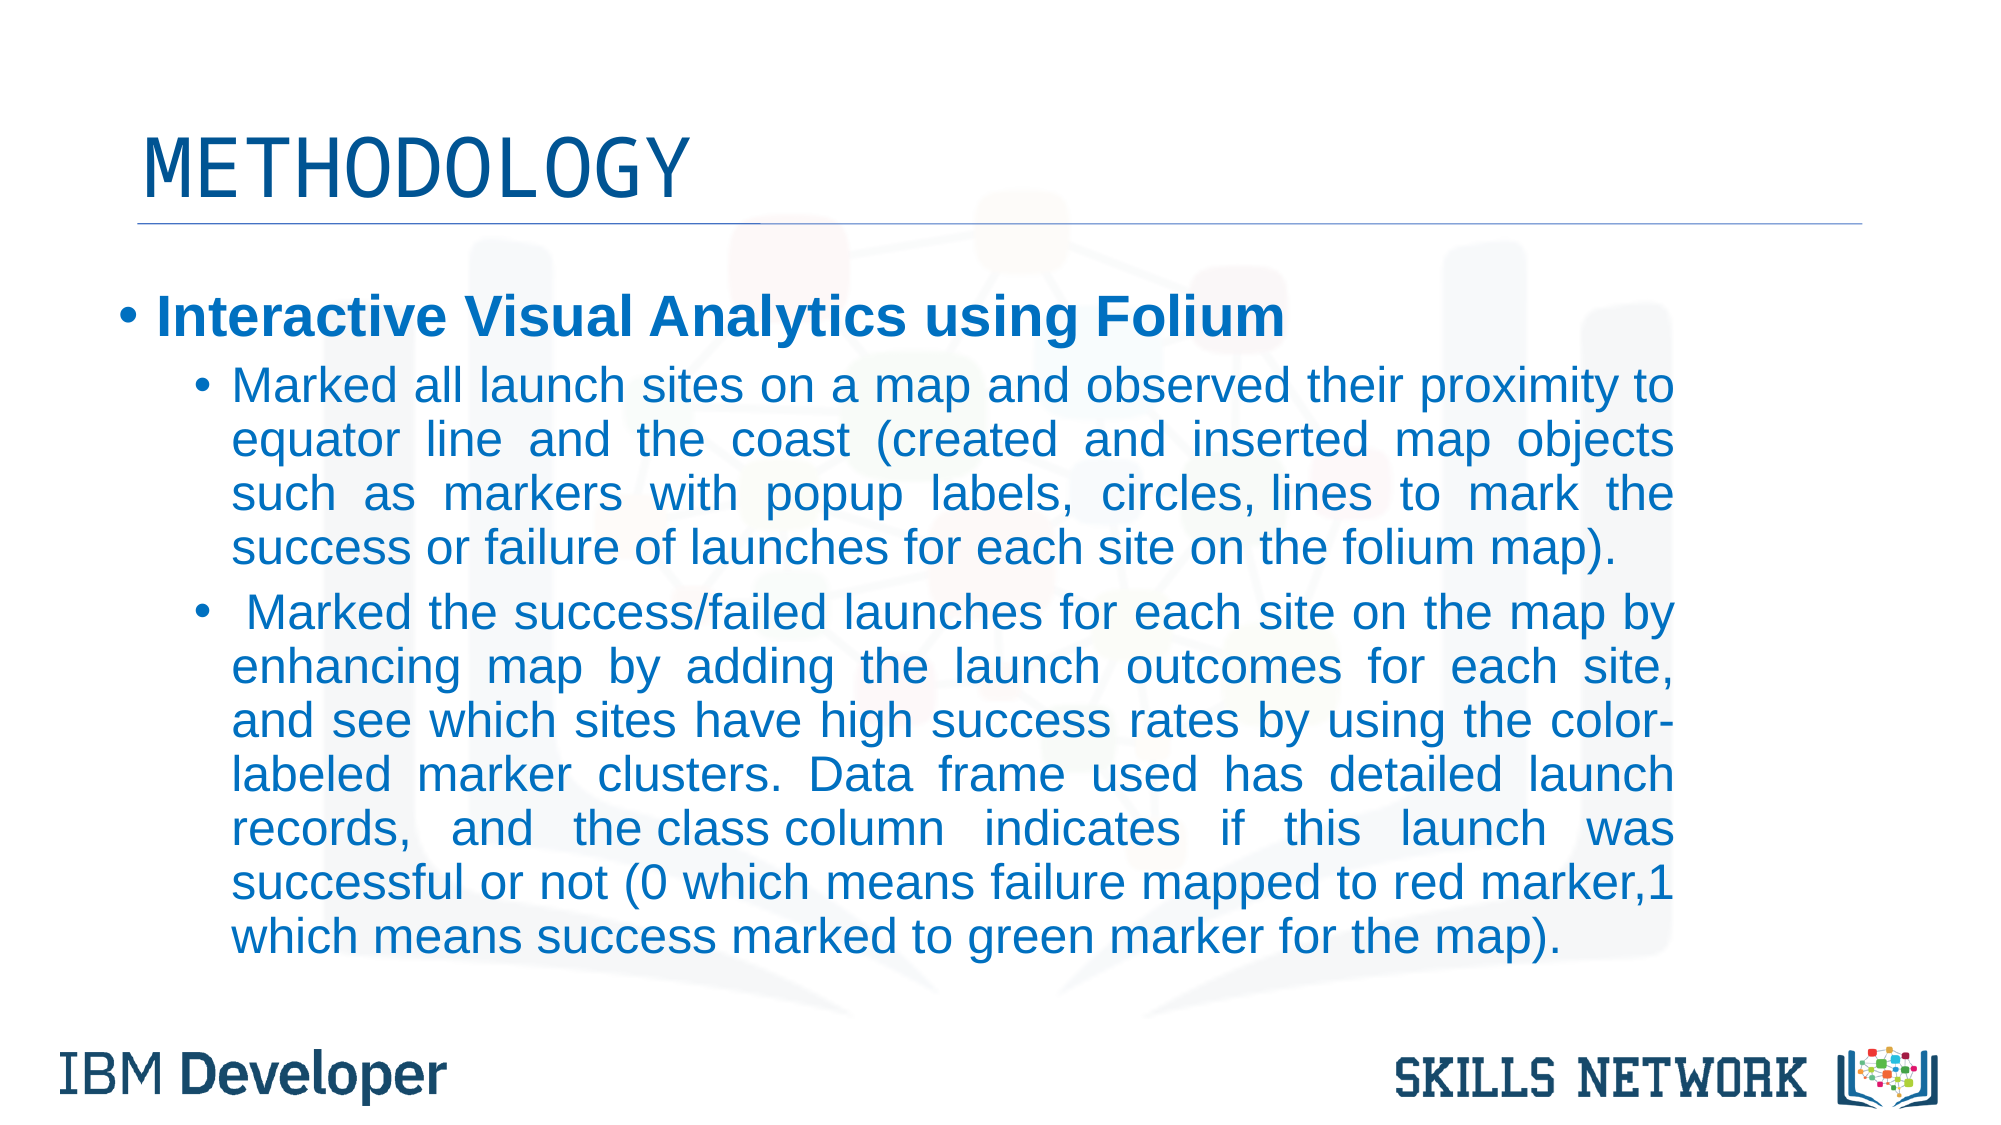

# METHODOLOGY
Interactive Visual Analytics using Folium
Marked all launch sites on a map and observed their proximity to equator line and the coast (created and inserted map objects such as markers with popup labels, circles, lines to mark the success or failure of launches for each site on the folium map).
 Marked the success/failed launches for each site on the map by enhancing map by adding the launch outcomes for each site, and see which sites have high success rates by using the color-labeled marker clusters. Data frame used has detailed launch records, and the class column indicates if this launch was successful or not (0 which means failure mapped to red marker,1 which means success marked to green marker for the map).